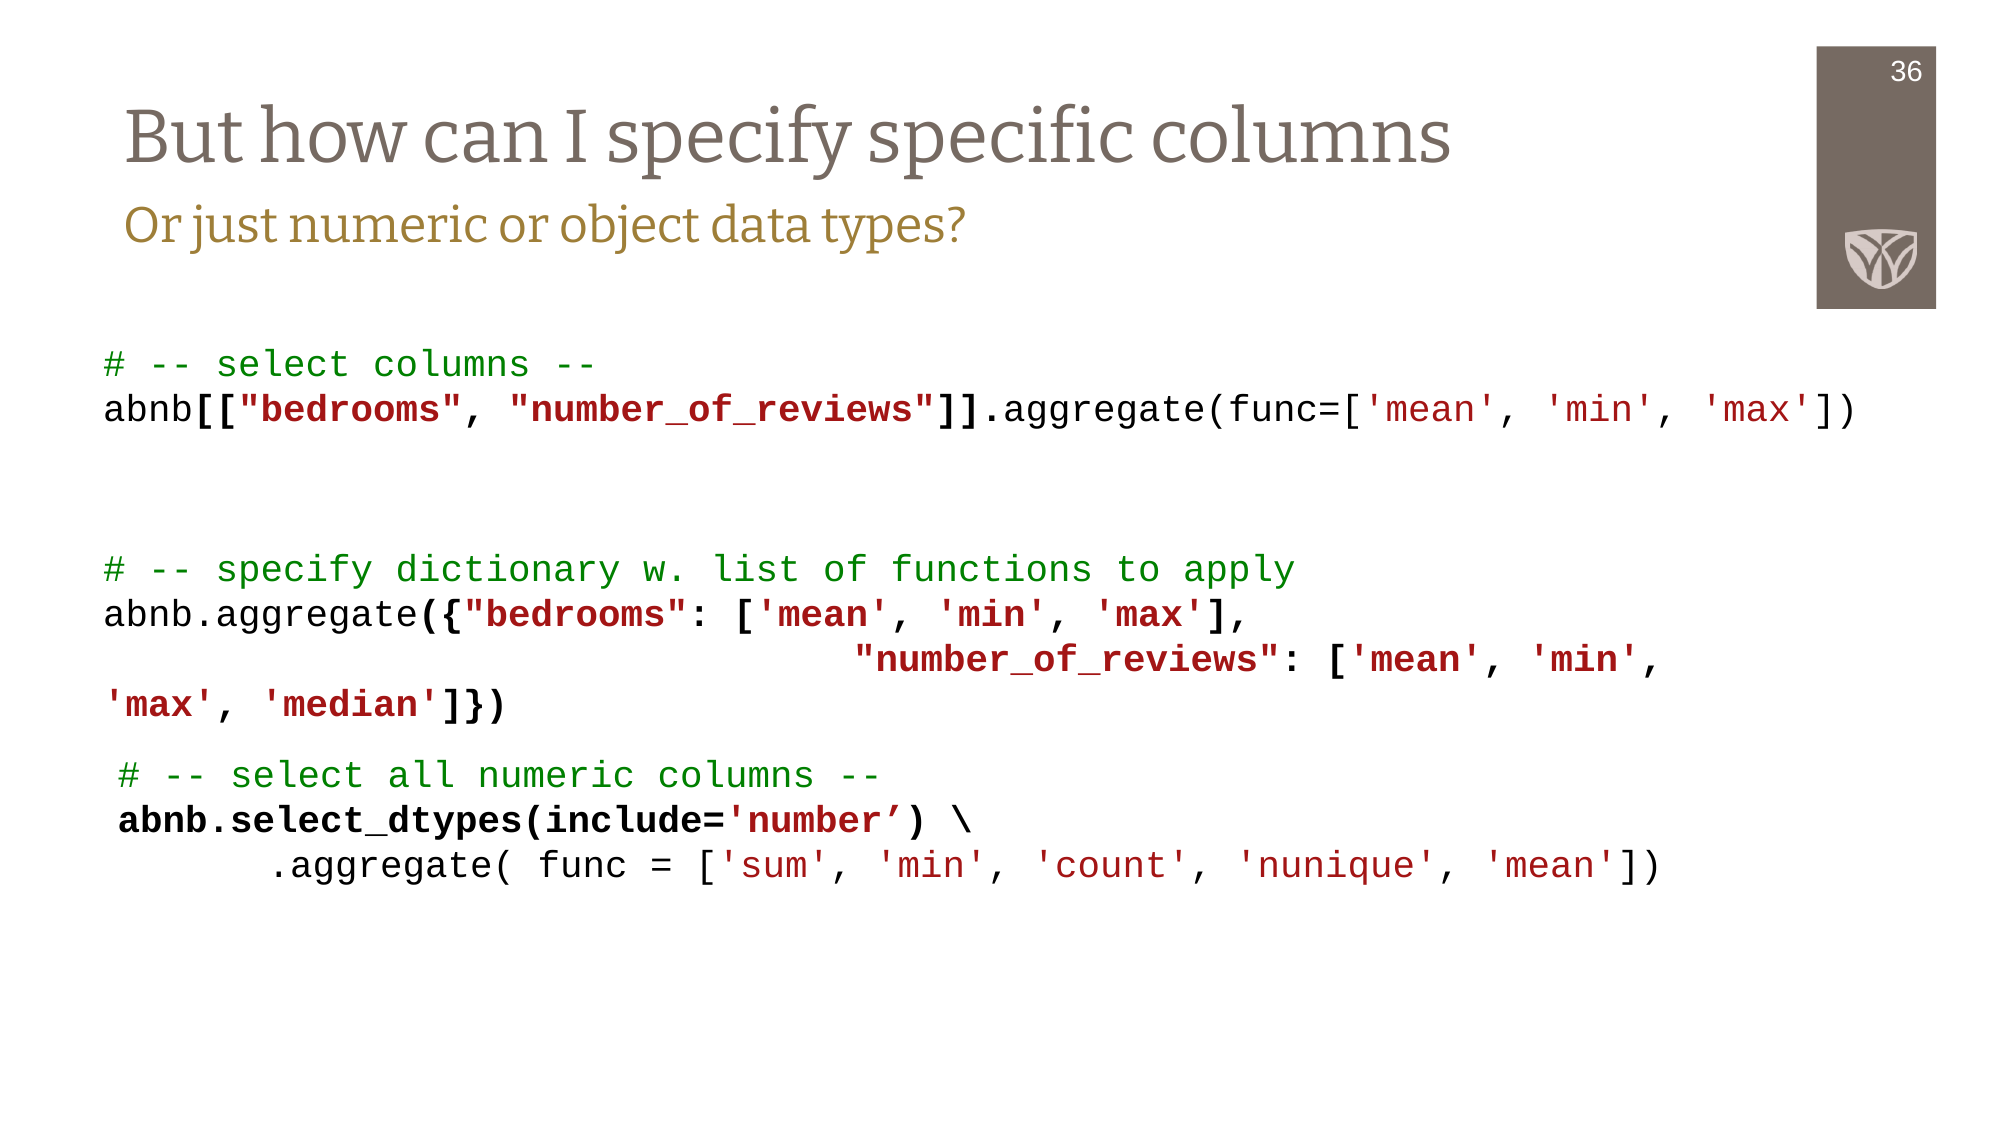

# But how can I specify specific columns
36
Or just numeric or object data types?
# -- select columns --
abnb[["bedrooms", "number_of_reviews"]].aggregate(func=['mean', 'min', 'max'])
# -- specify dictionary w. list of functions to apply
abnb.aggregate({"bedrooms": ['mean', 'min', 'max'],
					"number_of_reviews": ['mean', 'min', 'max', 'median']})
# -- select all numeric columns --
abnb.select_dtypes(include='number’) \
	.aggregate( func = ['sum', 'min', 'count', 'nunique', 'mean'])